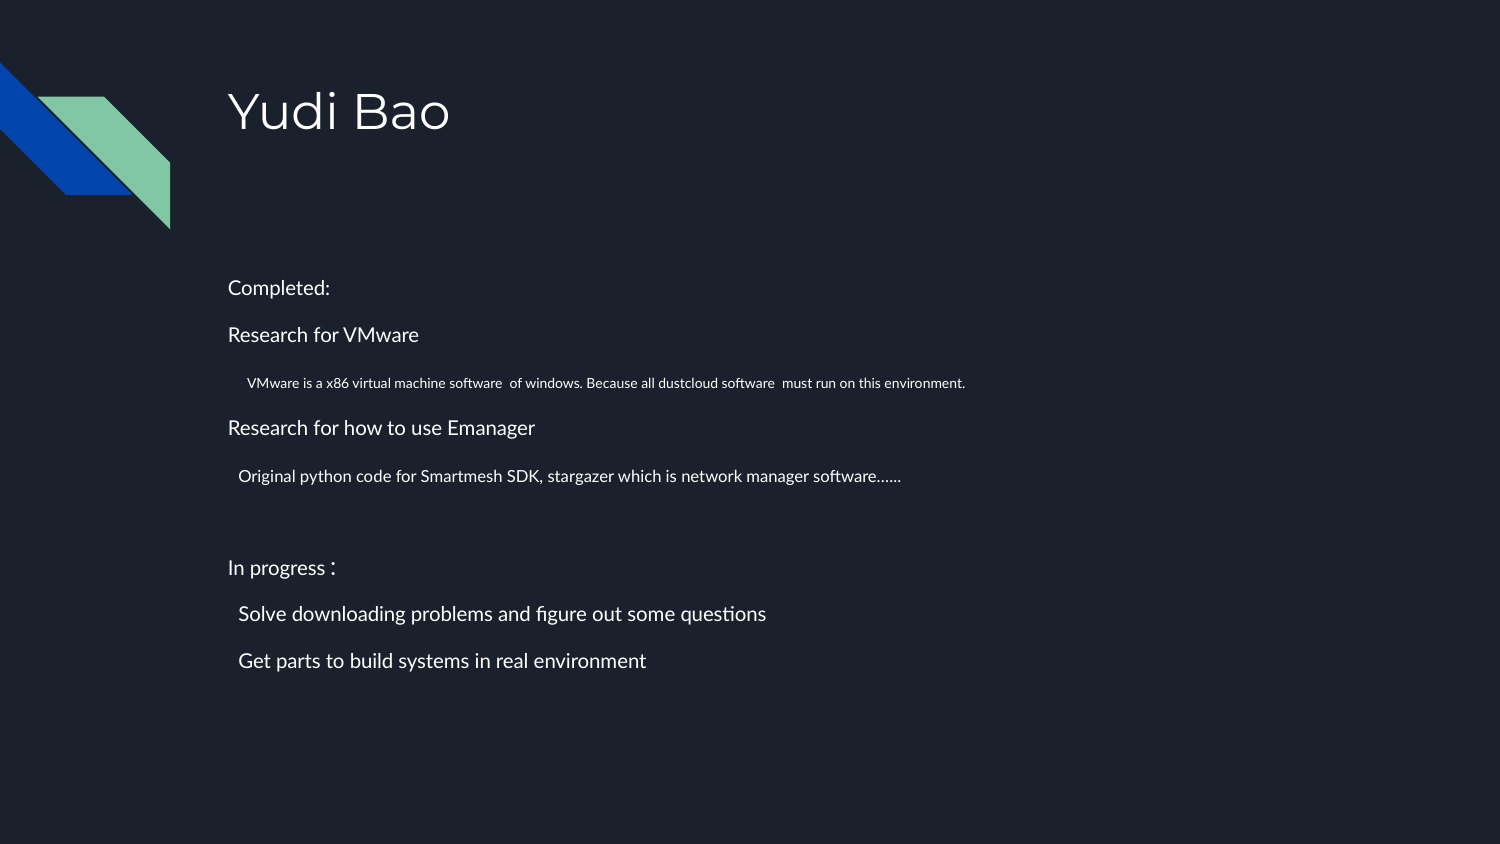

# Yudi Bao
Completed:
Research for VMware
    VMware is a x86 virtual machine software  of windows. Because all dustcloud software  must run on this environment.
Research for how to use Emanager
  Original python code for Smartmesh SDK, stargazer which is network manager software…...

In progress：
  Solve downloading problems and figure out some questions
  Get parts to build systems in real environment